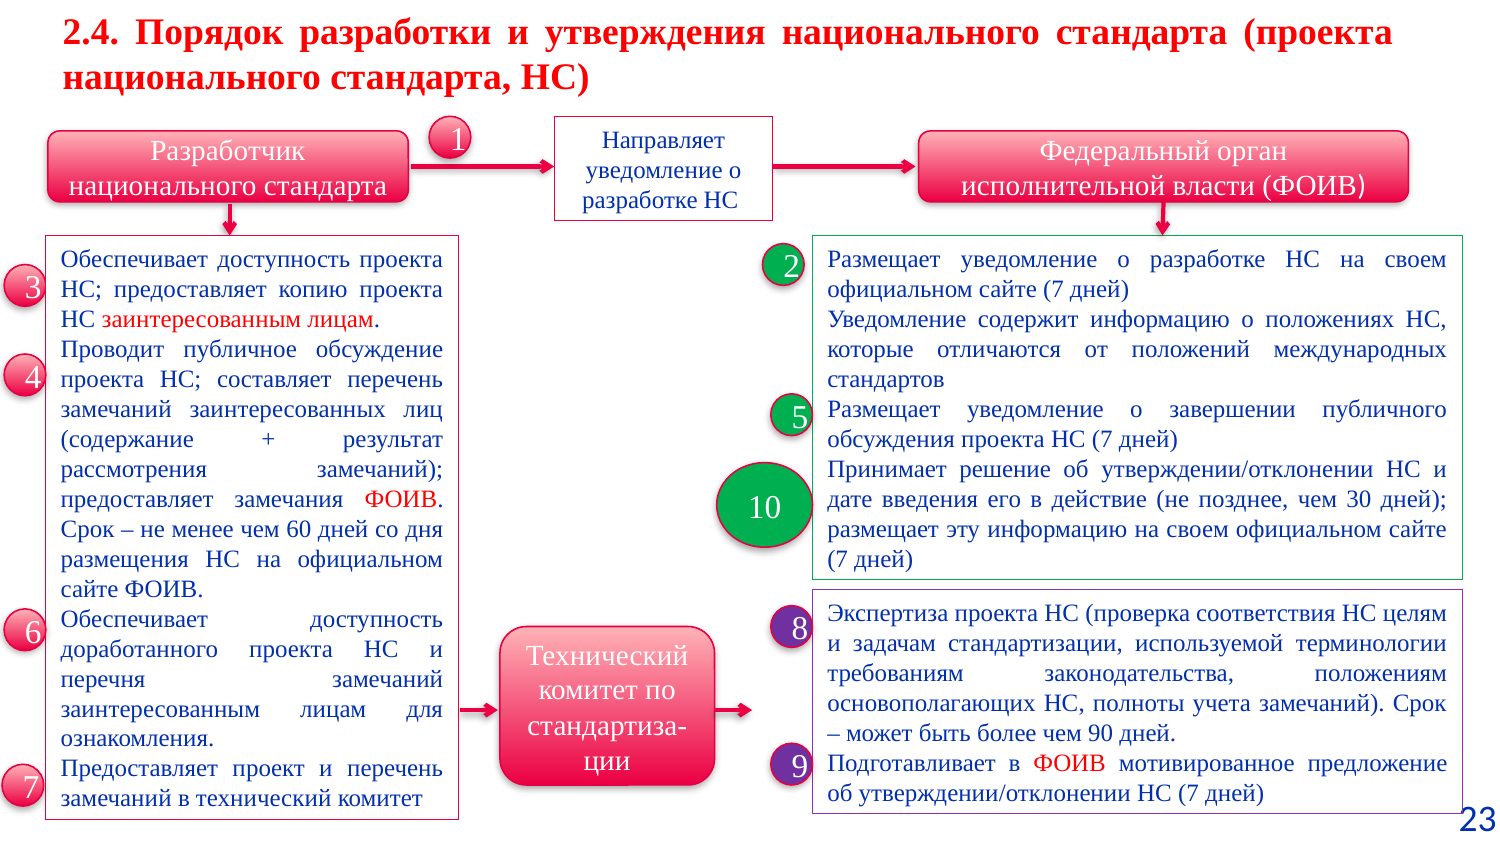

2.4. Порядок разработки и утверждения национального стандарта (проекта национального стандарта, НС)

1
Направляет уведомление о разработке НС
Разработчик национального стандарта
Федеральный орган исполнительной власти (ФОИВ)
Обеспечивает доступность проекта НС; предоставляет копию проекта НС заинтересованным лицам.
Проводит публичное обсуждение проекта НС; составляет перечень замечаний заинтересованных лиц (содержание + результат рассмотрения замечаний); предоставляет замечания ФОИВ. Срок – не менее чем 60 дней со дня размещения НС на официальном сайте ФОИВ.
Обеспечивает доступность доработанного проекта НС и перечня замечаний заинтересованным лицам для ознакомления.
Предоставляет проект и перечень замечаний в технический комитет
Размещает уведомление о разработке НС на своем официальном сайте (7 дней)
Уведомление содержит информацию о положениях НС, которые отличаются от положений международных стандартов
Размещает уведомление о завершении публичного обсуждения проекта НС (7 дней)
Принимает решение об утверждении/отклонении НС и дате введения его в действие (не позднее, чем 30 дней); размещает эту информацию на своем официальном сайте (7 дней)
2
3
4
5
10
Экспертиза проекта НС (проверка соответствия НС целям и задачам стандартизации, используемой терминологии требованиям законодательства, положениям основополагающих НС, полноты учета замечаний). Срок – может быть более чем 90 дней.
Подготавливает в ФОИВ мотивированное предложение об утверждении/отклонении НС (7 дней)
8
6
Технический комитет по стандартиза-ции
9
7
23